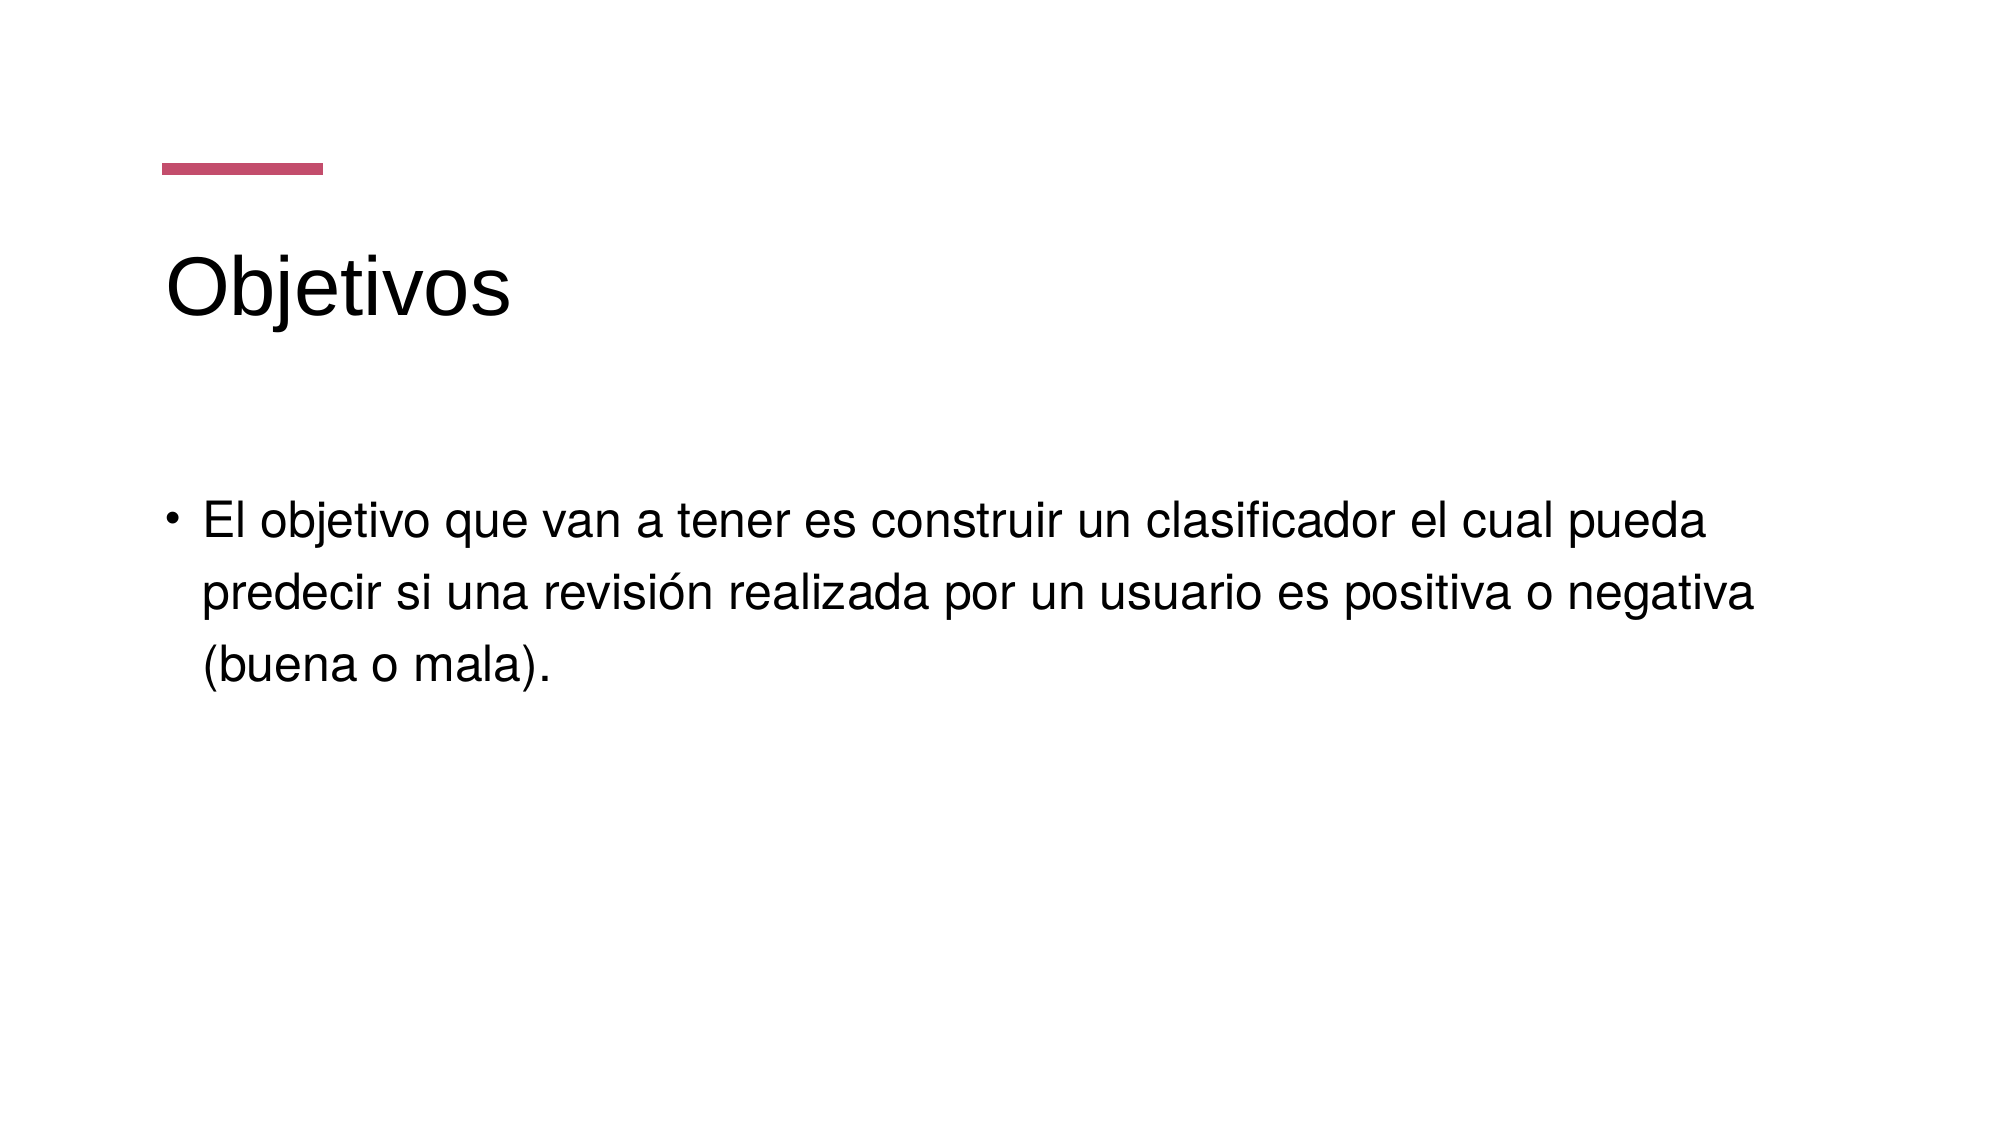

# Objetivos
El objetivo que van a tener es construir un clasificador el cual pueda predecir si una revisión realizada por un usuario es positiva o negativa (buena o mala).